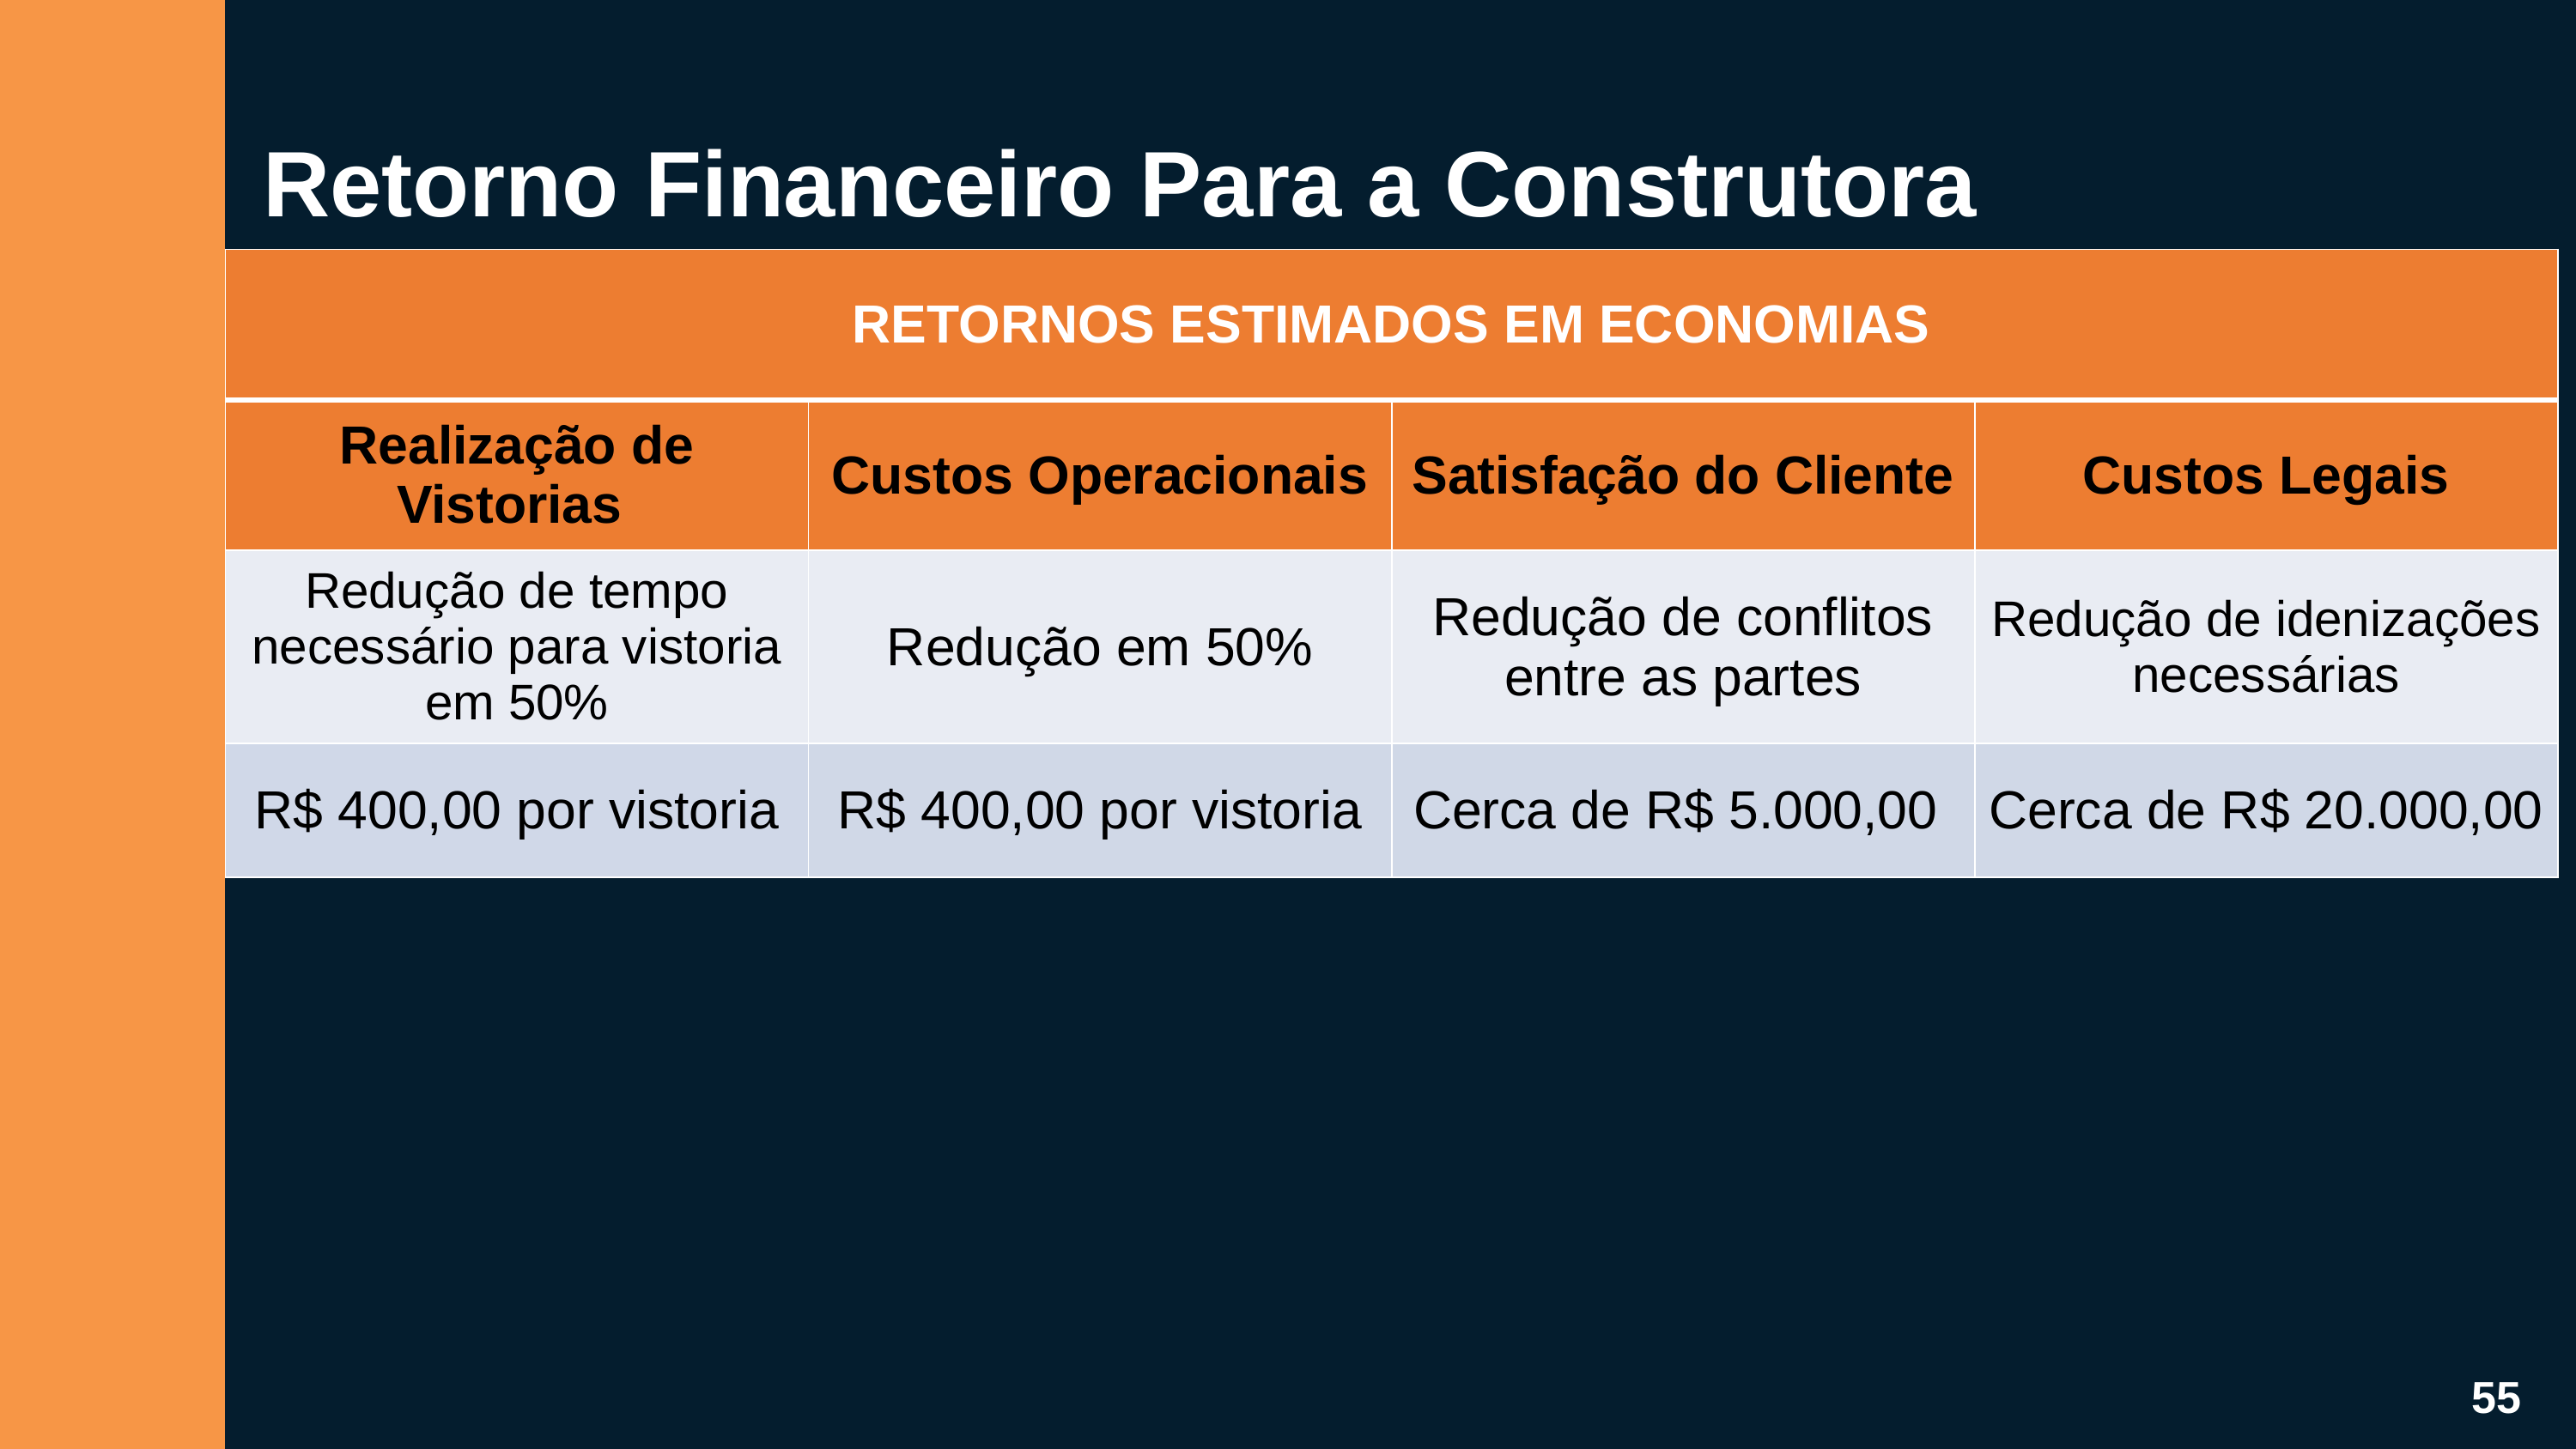

Retorno Financeiro Para a Construtora
| RETORNOS ESTIMADOS EM ECONOMIAS |  |  |  |
| --- | --- | --- | --- |
| Realização de Vistorias | Custos Operacionais | Satisfação do Cliente | Custos Legais |
| Redução de tempo necessário para vistoria em 50% | Redução em 50% | Redução de conflitos entre as partes | Redução de idenizações necessárias |
| R$ 400,00 por vistoria | R$ 400,00 por vistoria | Cerca de R$ 5.000,00 | Cerca de R$ 20.000,00 |
55